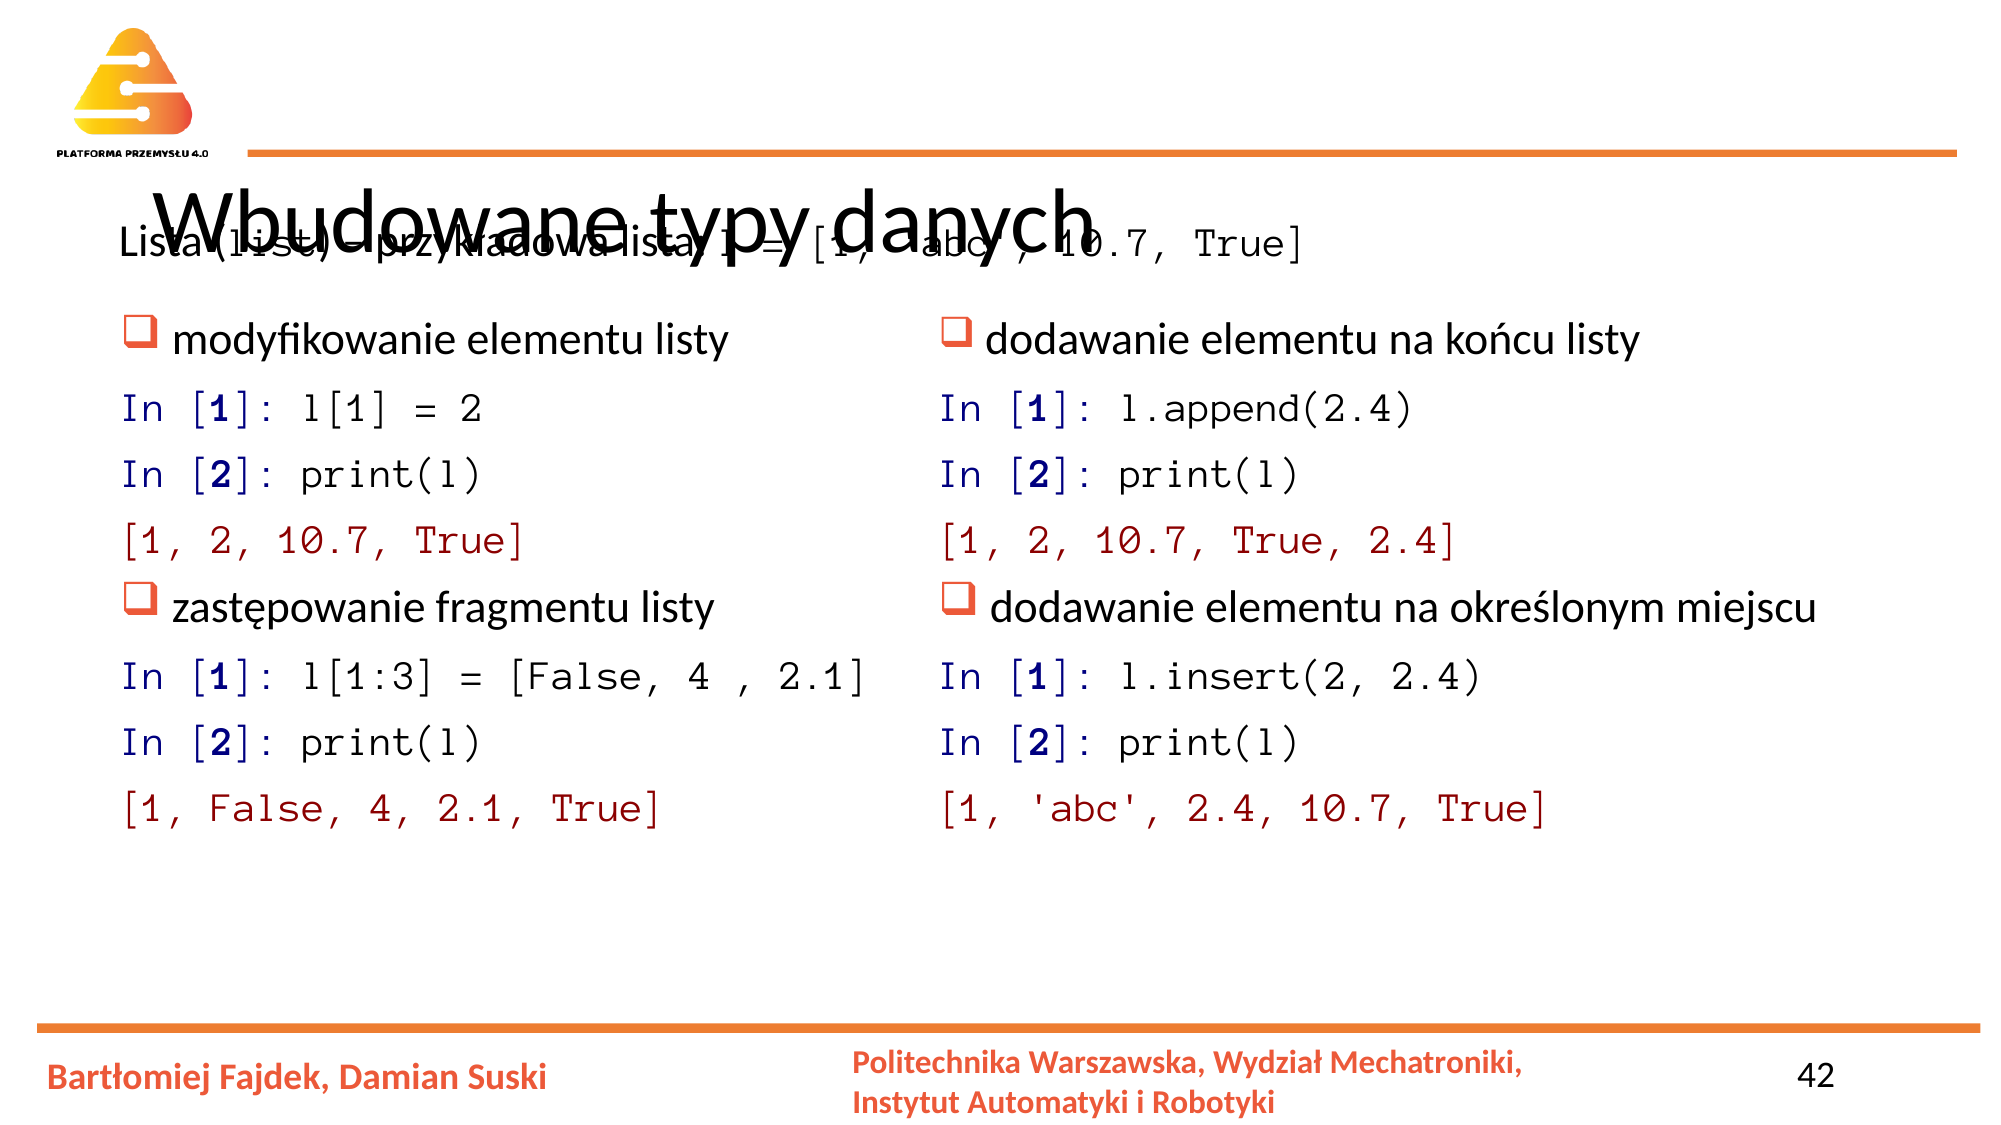

# Wbudowane typy danych
Lista (list) – przykładowa lista: l = [1, 'abc', 10.7, True]
 modyfikowanie elementu listy
In [1]: l[1] = 2
In [2]: print(l)
[1, 2, 10.7, True]
 zastępowanie fragmentu listy
In [1]: l[1:3] = [False, 4 , 2.1]
In [2]: print(l)
[1, False, 4, 2.1, True]

 dodawanie elementu na końcu listy
In [1]: l.append(2.4)
In [2]: print(l)
[1, 2, 10.7, True, 2.4]
 dodawanie elementu na określonym miejscu
In [1]: l.insert(2, 2.4)
In [2]: print(l)
[1, 'abc', 2.4, 10.7, True]

42